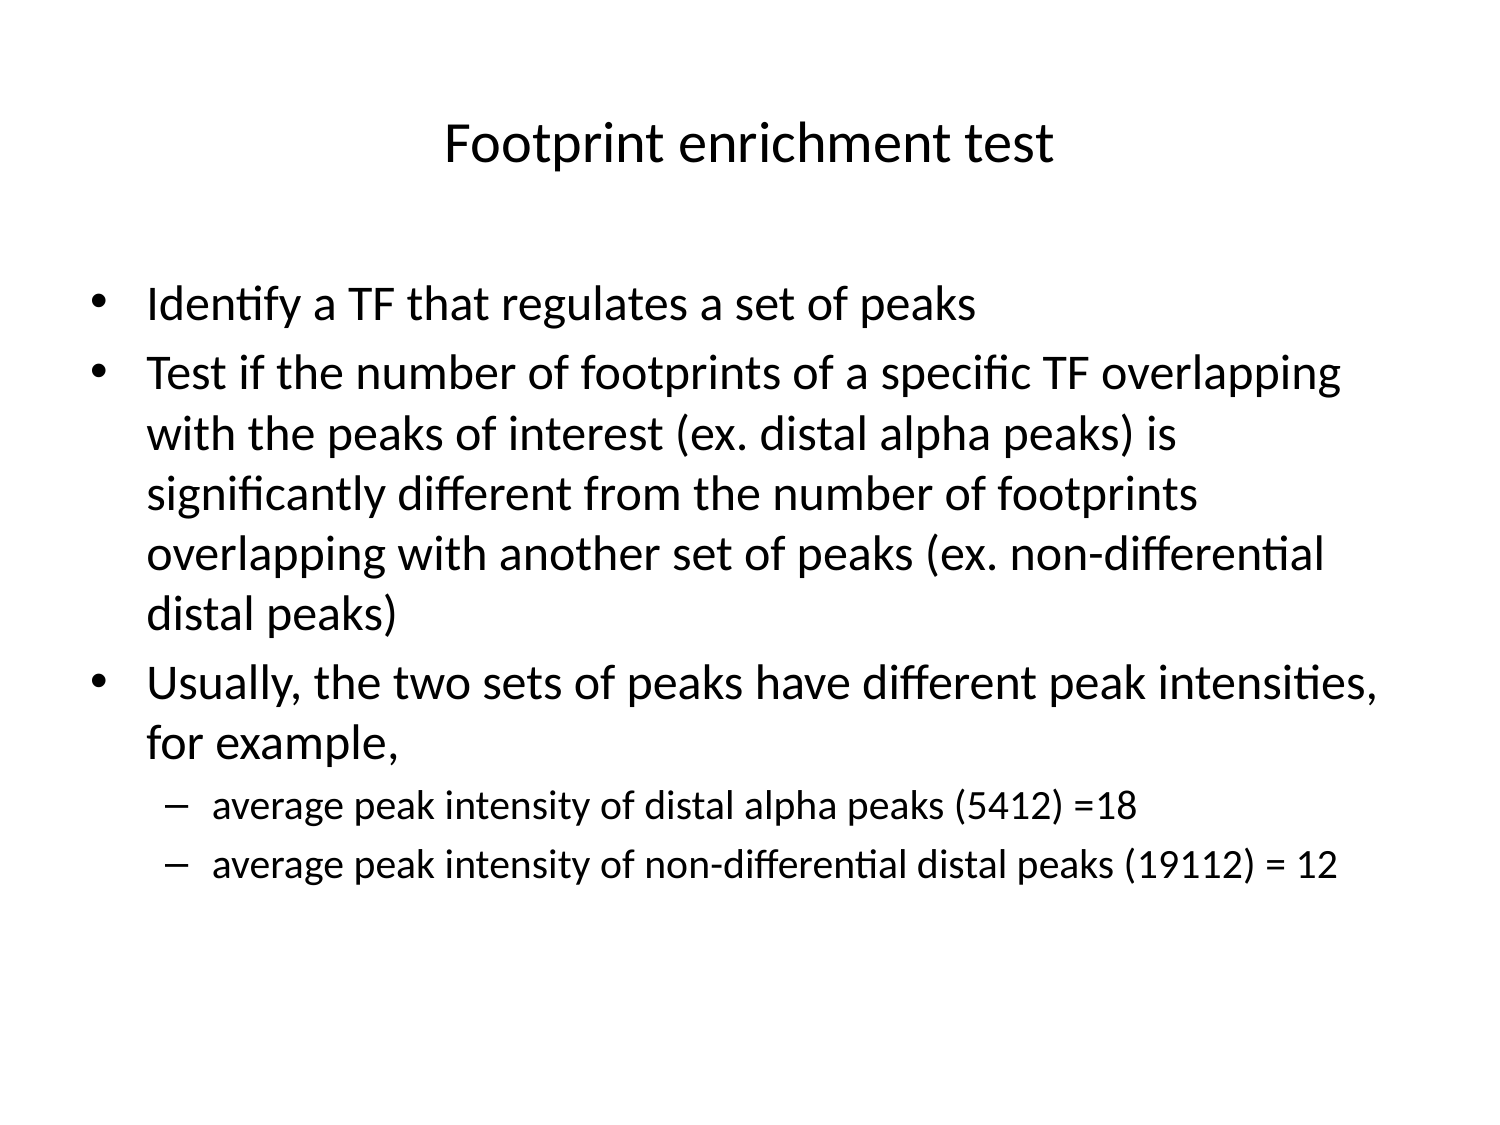

# Footprint enrichment test
Identify a TF that regulates a set of peaks
Test if the number of footprints of a specific TF overlapping with the peaks of interest (ex. distal alpha peaks) is significantly different from the number of footprints overlapping with another set of peaks (ex. non-differential distal peaks)
Usually, the two sets of peaks have different peak intensities, for example,
average peak intensity of distal alpha peaks (5412) =18
average peak intensity of non-differential distal peaks (19112) = 12